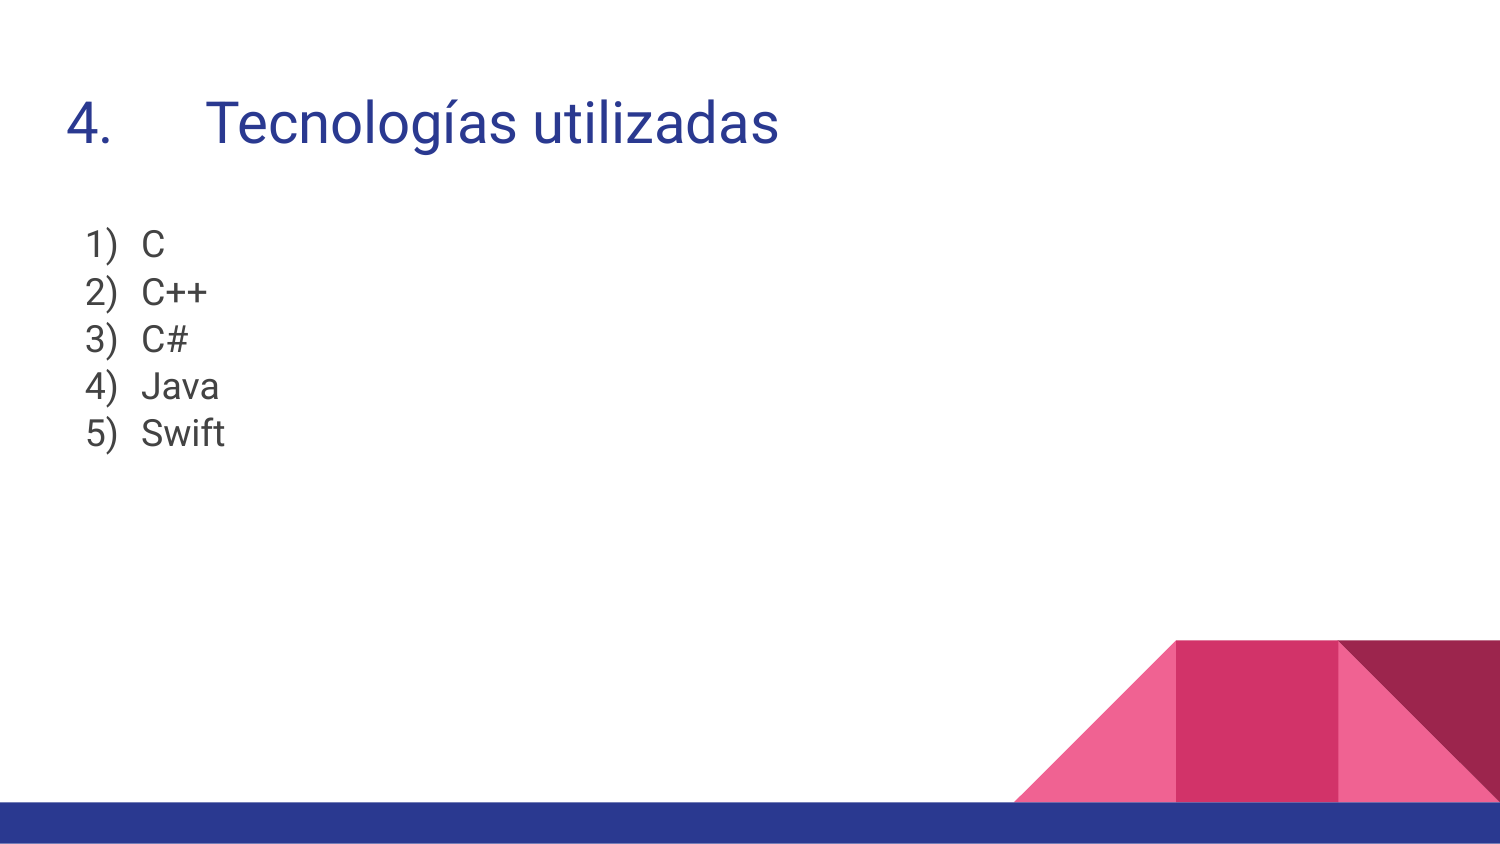

# 4.	Tecnologías utilizadas
C
C++
C#
Java
Swift